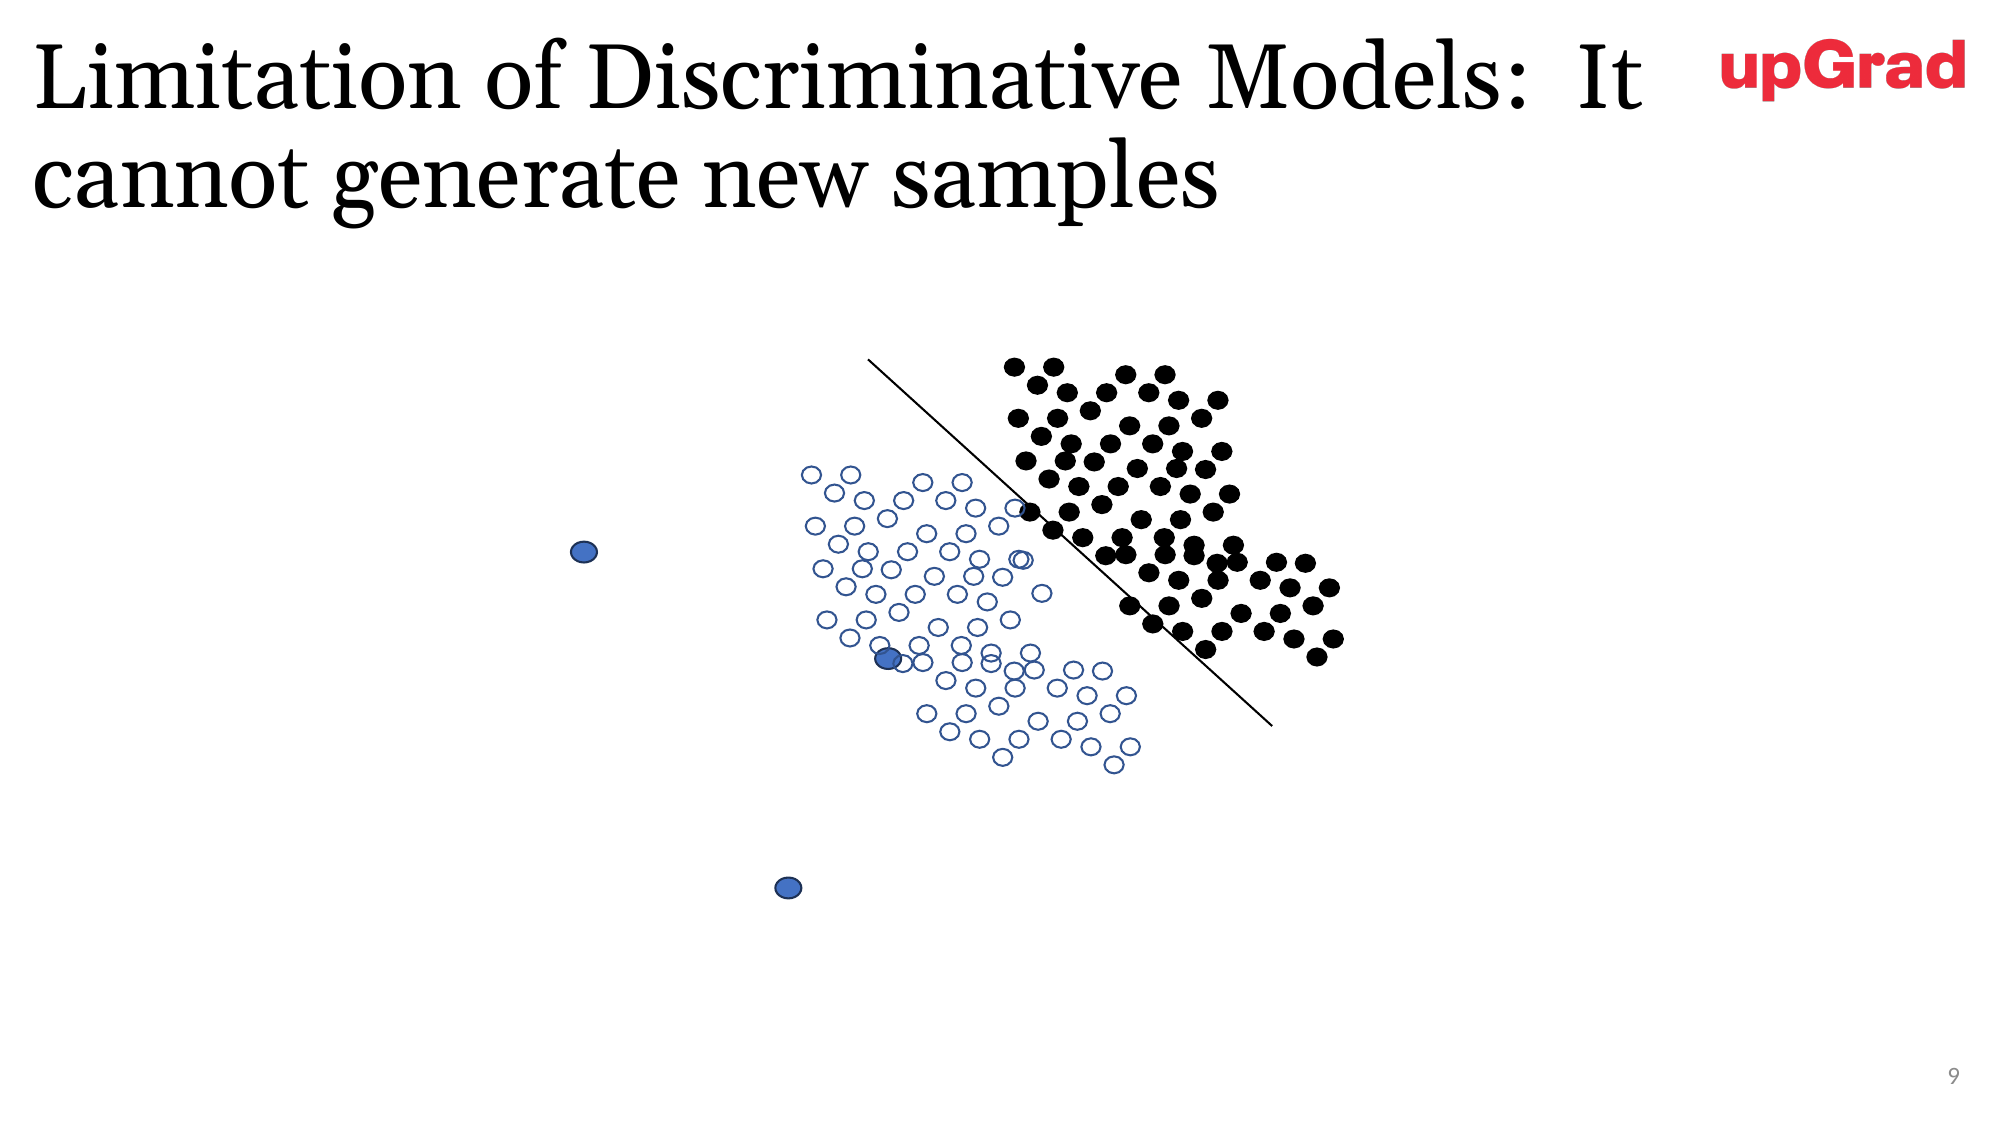

# Limitation of Discriminative Models:  It cannot generate new samples

9